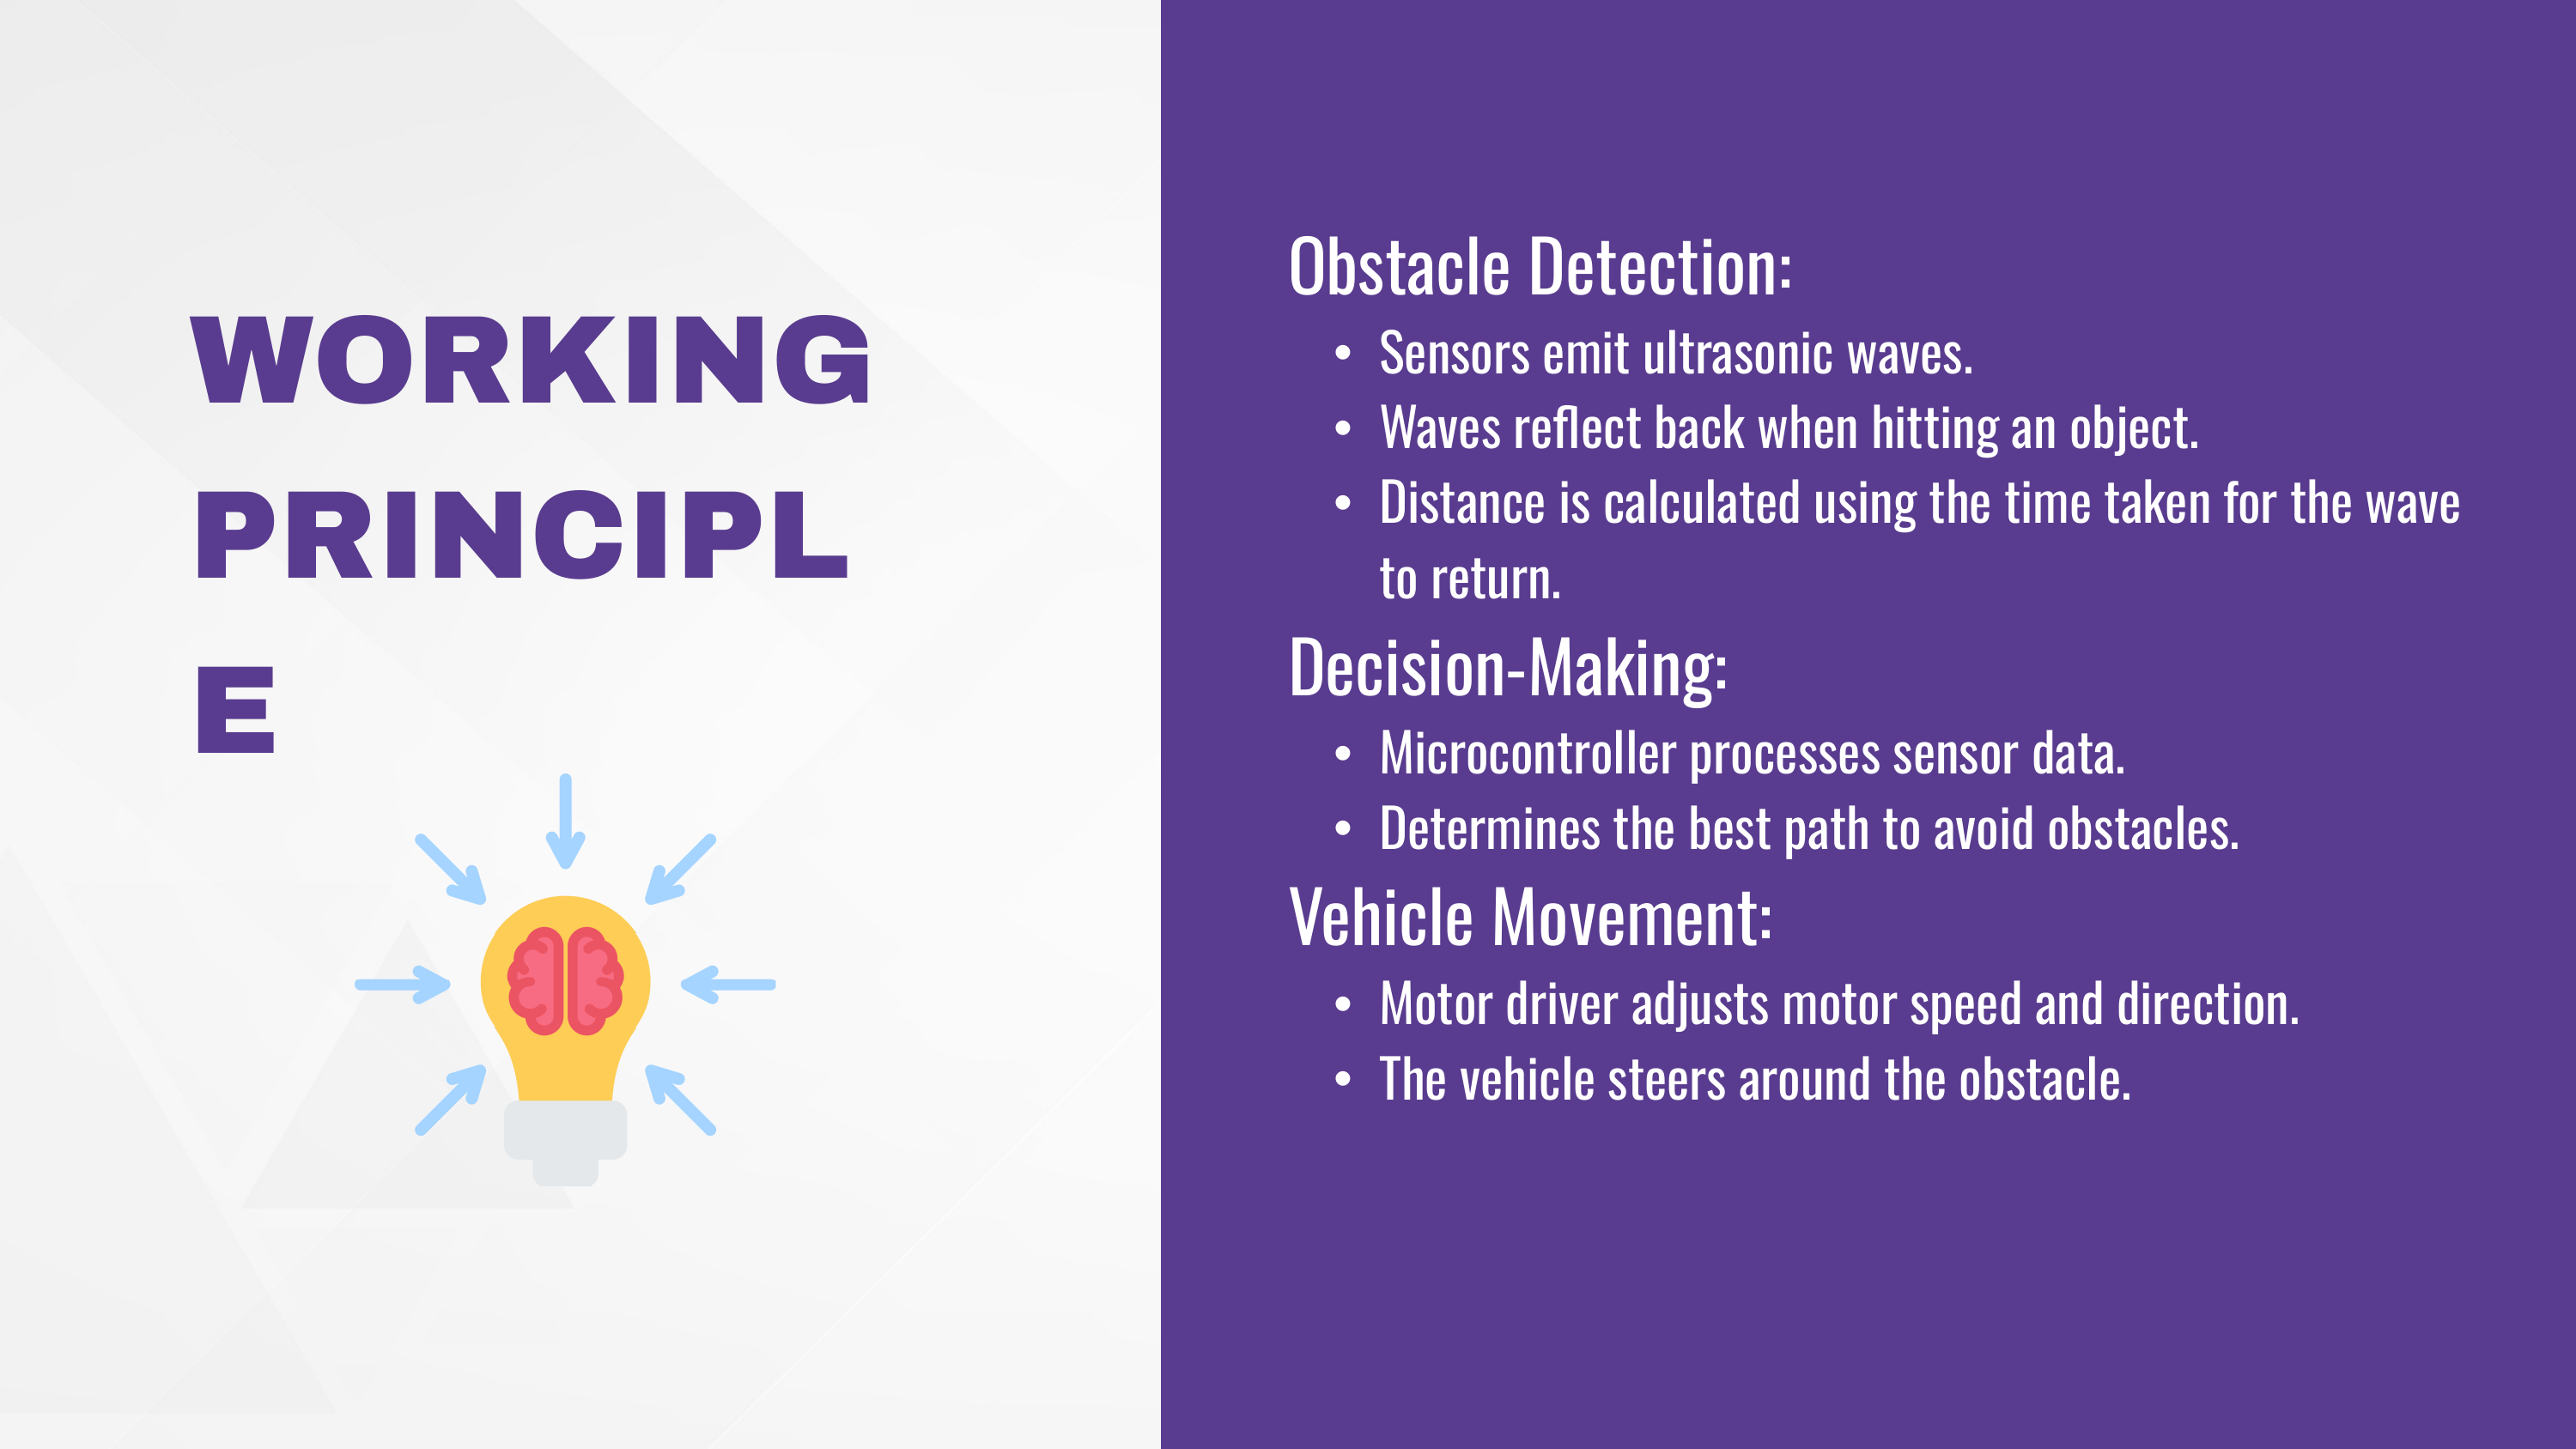

Obstacle Detection:
Sensors emit ultrasonic waves.
Waves reflect back when hitting an object.
Distance is calculated using the time taken for the wave to return.
Decision-Making:
Microcontroller processes sensor data.
Determines the best path to avoid obstacles.
Vehicle Movement:
Motor driver adjusts motor speed and direction.
The vehicle steers around the obstacle.
WORKING
PRINCIPLE